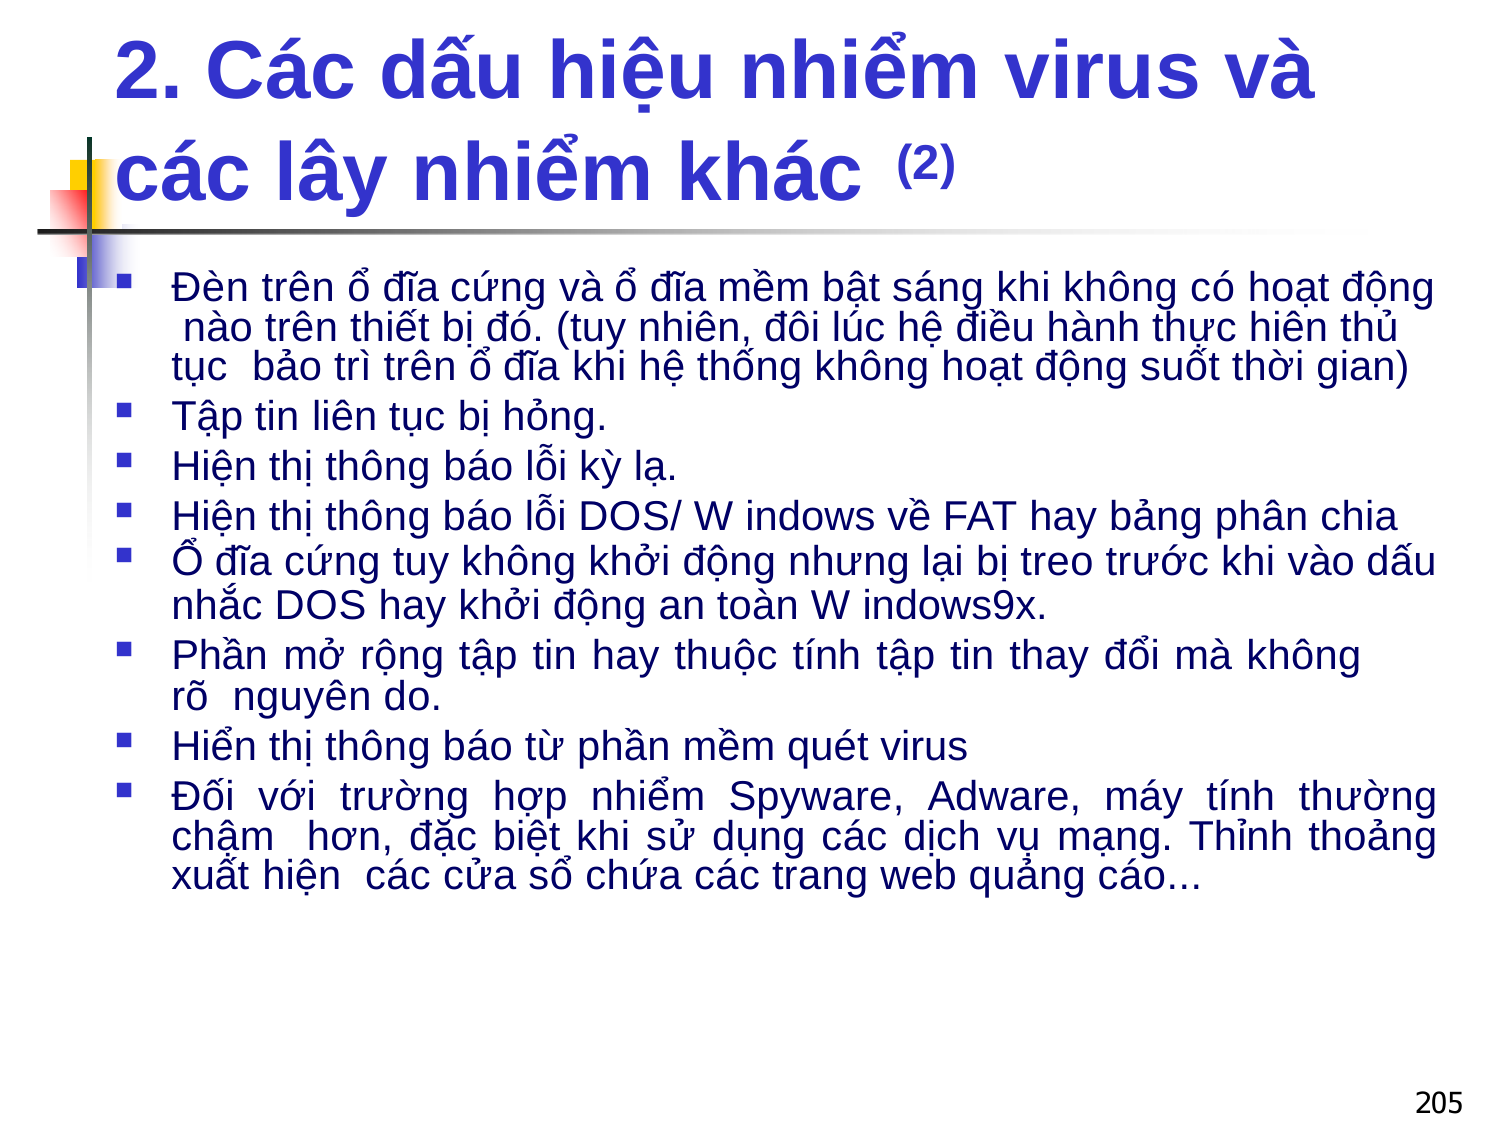

# 2. Các dấu hiệu nhiểm virus và  các lây nhiểm khác (2)
Đèn trên ổ đĩa cứng và ổ đĩa mềm bật sáng khi không có hoạt động  nào trên thiết bị đó. (tuy nhiên, đôi lúc hệ điều hành thực hiên thủ tục  bảo trì trên ổ đĩa khi hệ thống không hoạt động suốt thời gian)
Tập tin liên tục bị hỏng.
Hiện thị thông báo lỗi kỳ lạ.
Hiện thị thông báo lỗi DOS/ W indows về FAT hay bảng phân chia
Ổ đĩa cứng tuy không khởi động nhưng lại bị treo trước khi vào dấu
nhắc DOS hay khởi động an toàn W indows9x.
Phần mở rộng tập tin hay thuộc tính tập tin thay đổi mà không rõ  nguyên do.
Hiển thị thông báo từ phần mềm quét virus
Đối với trường hợp nhiểm Spyware, Adware, máy tính thường chậm  hơn, đặc biệt khi sử dụng các dịch vụ mạng. Thỉnh thoảng xuất hiện  các cửa sổ chứa các trang web quảng cáo...
205